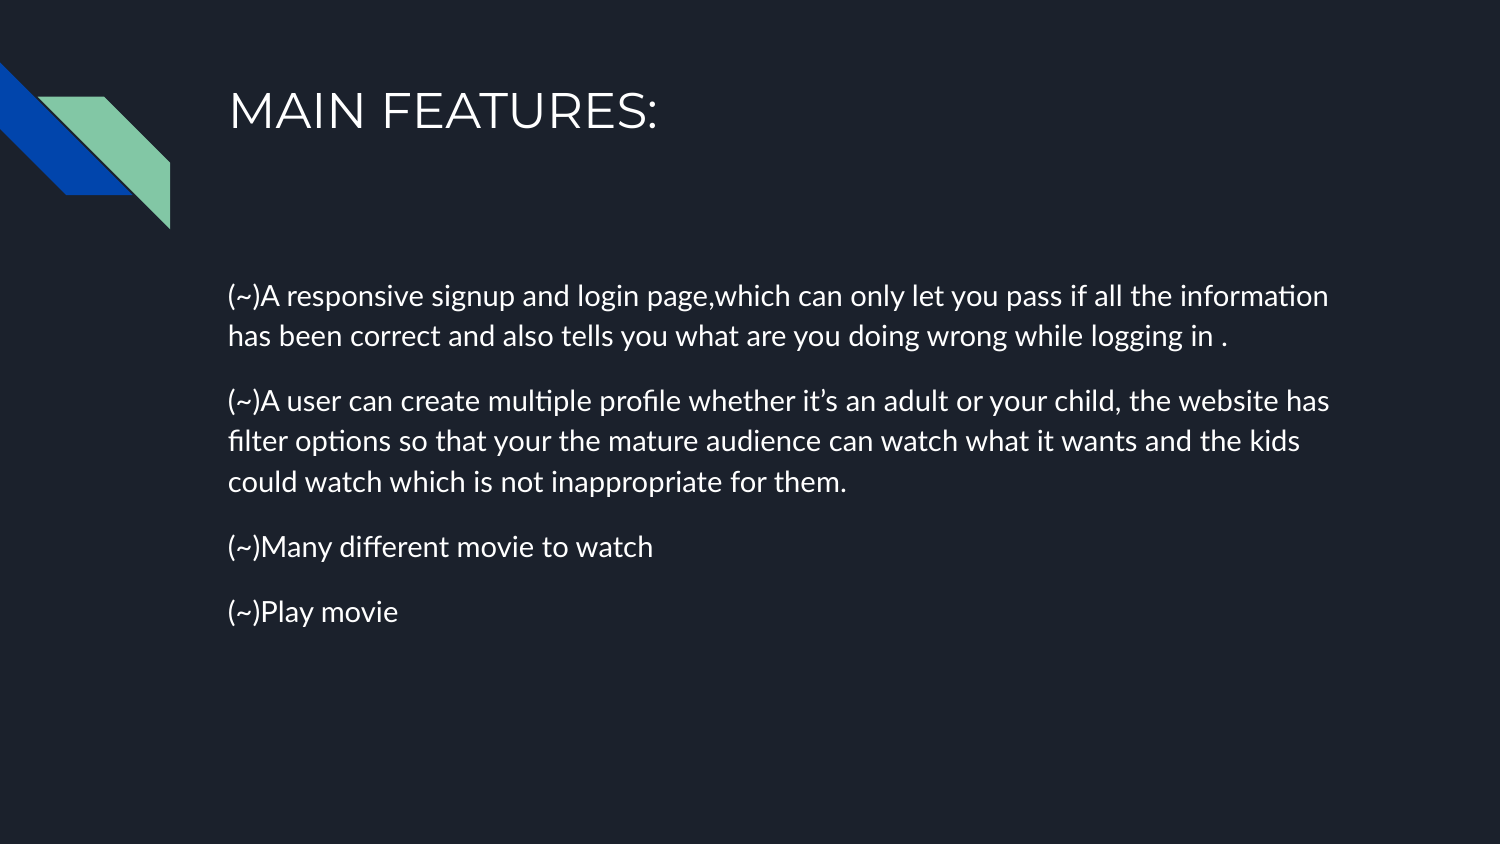

# MAIN FEATURES:
(~)A responsive signup and login page,which can only let you pass if all the information has been correct and also tells you what are you doing wrong while logging in .
(~)A user can create multiple profile whether it’s an adult or your child, the website has filter options so that your the mature audience can watch what it wants and the kids could watch which is not inappropriate for them.
(~)Many different movie to watch
(~)Play movie